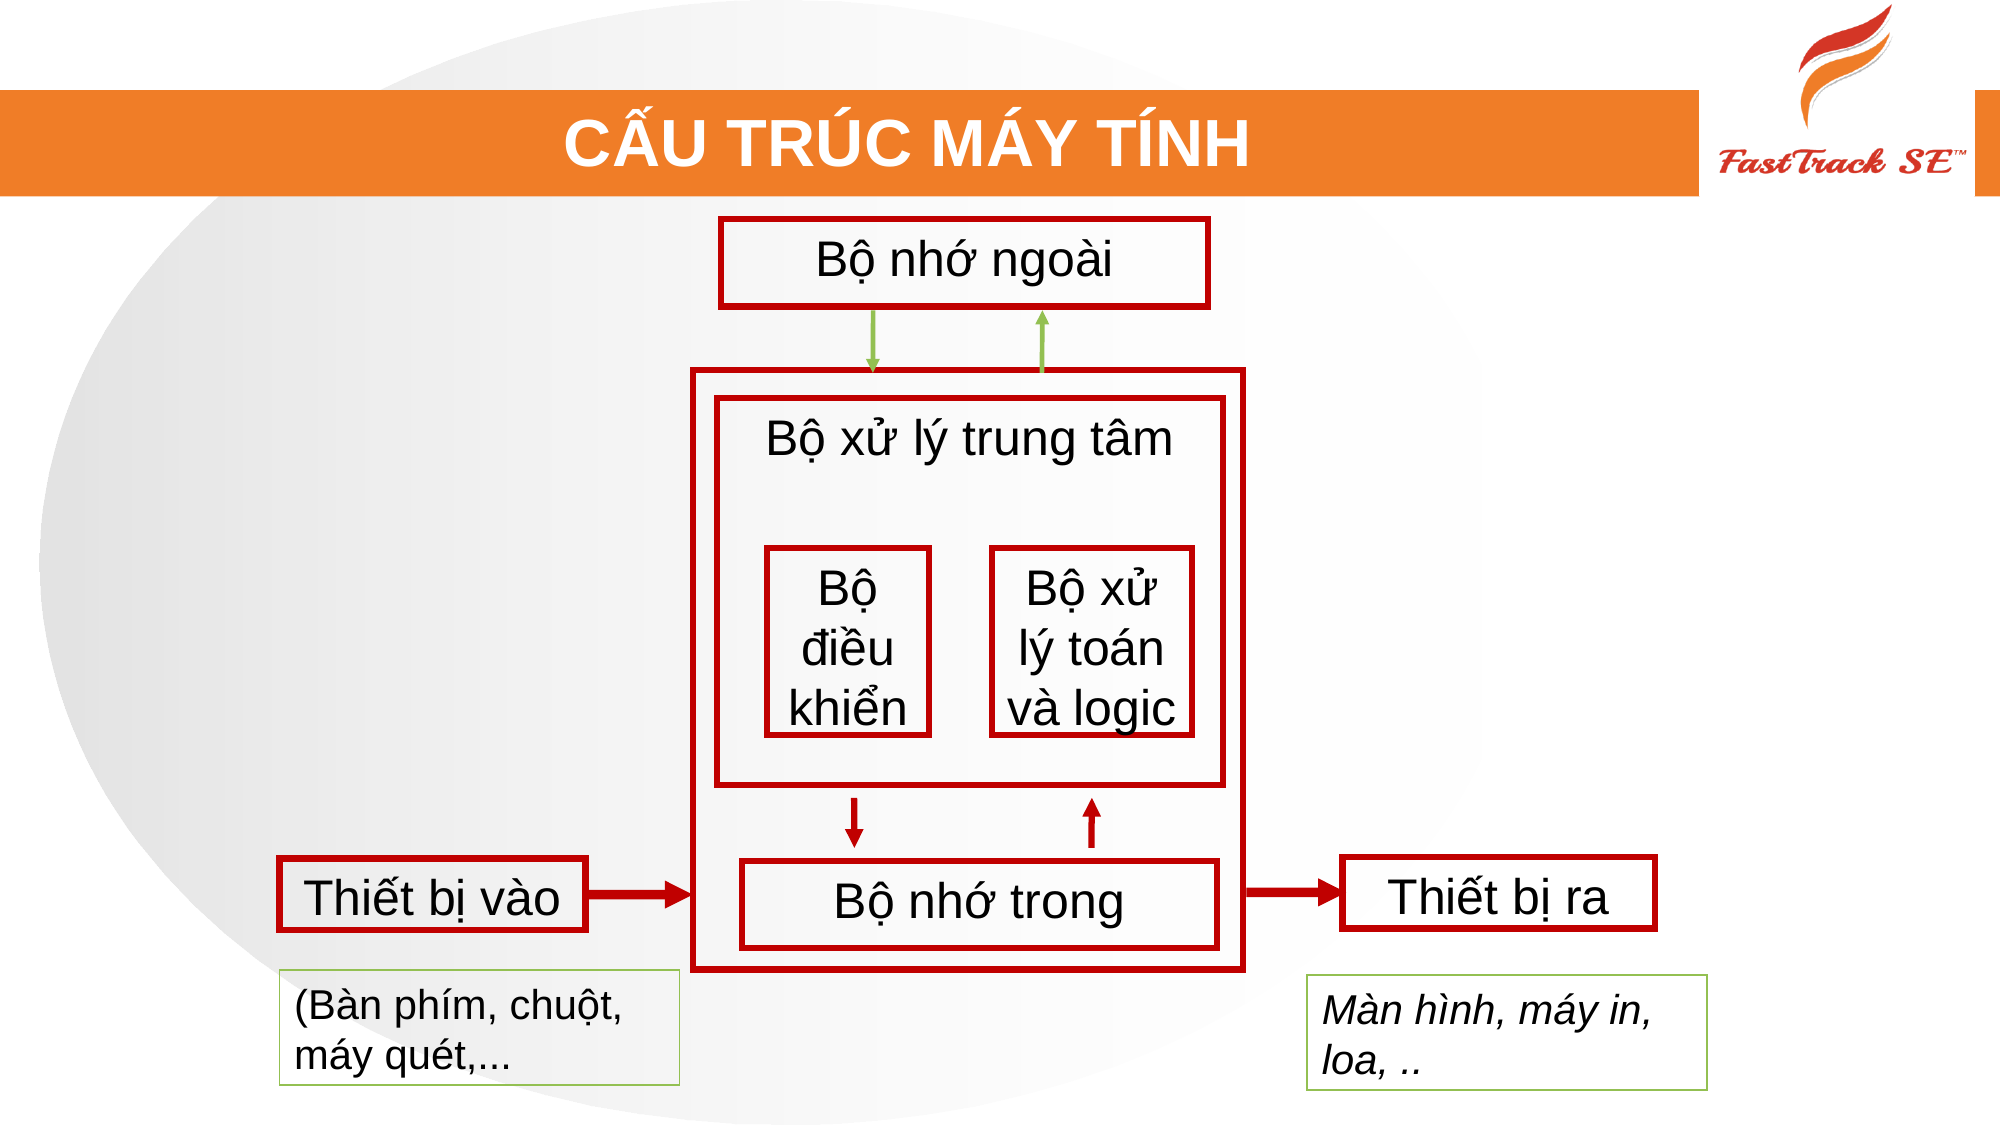

CẤU TRÚC MÁY TÍNH
Bộ nhớ ngoài

Bộ xử lý trung tâm
Bộ điều khiển
Bộ xử lý toán và logic

Thiết bị ra
Thiết bị vào
Bộ nhớ trong

(Bàn phím, chuột, máy quét,...
Màn hình, máy in, loa, ..